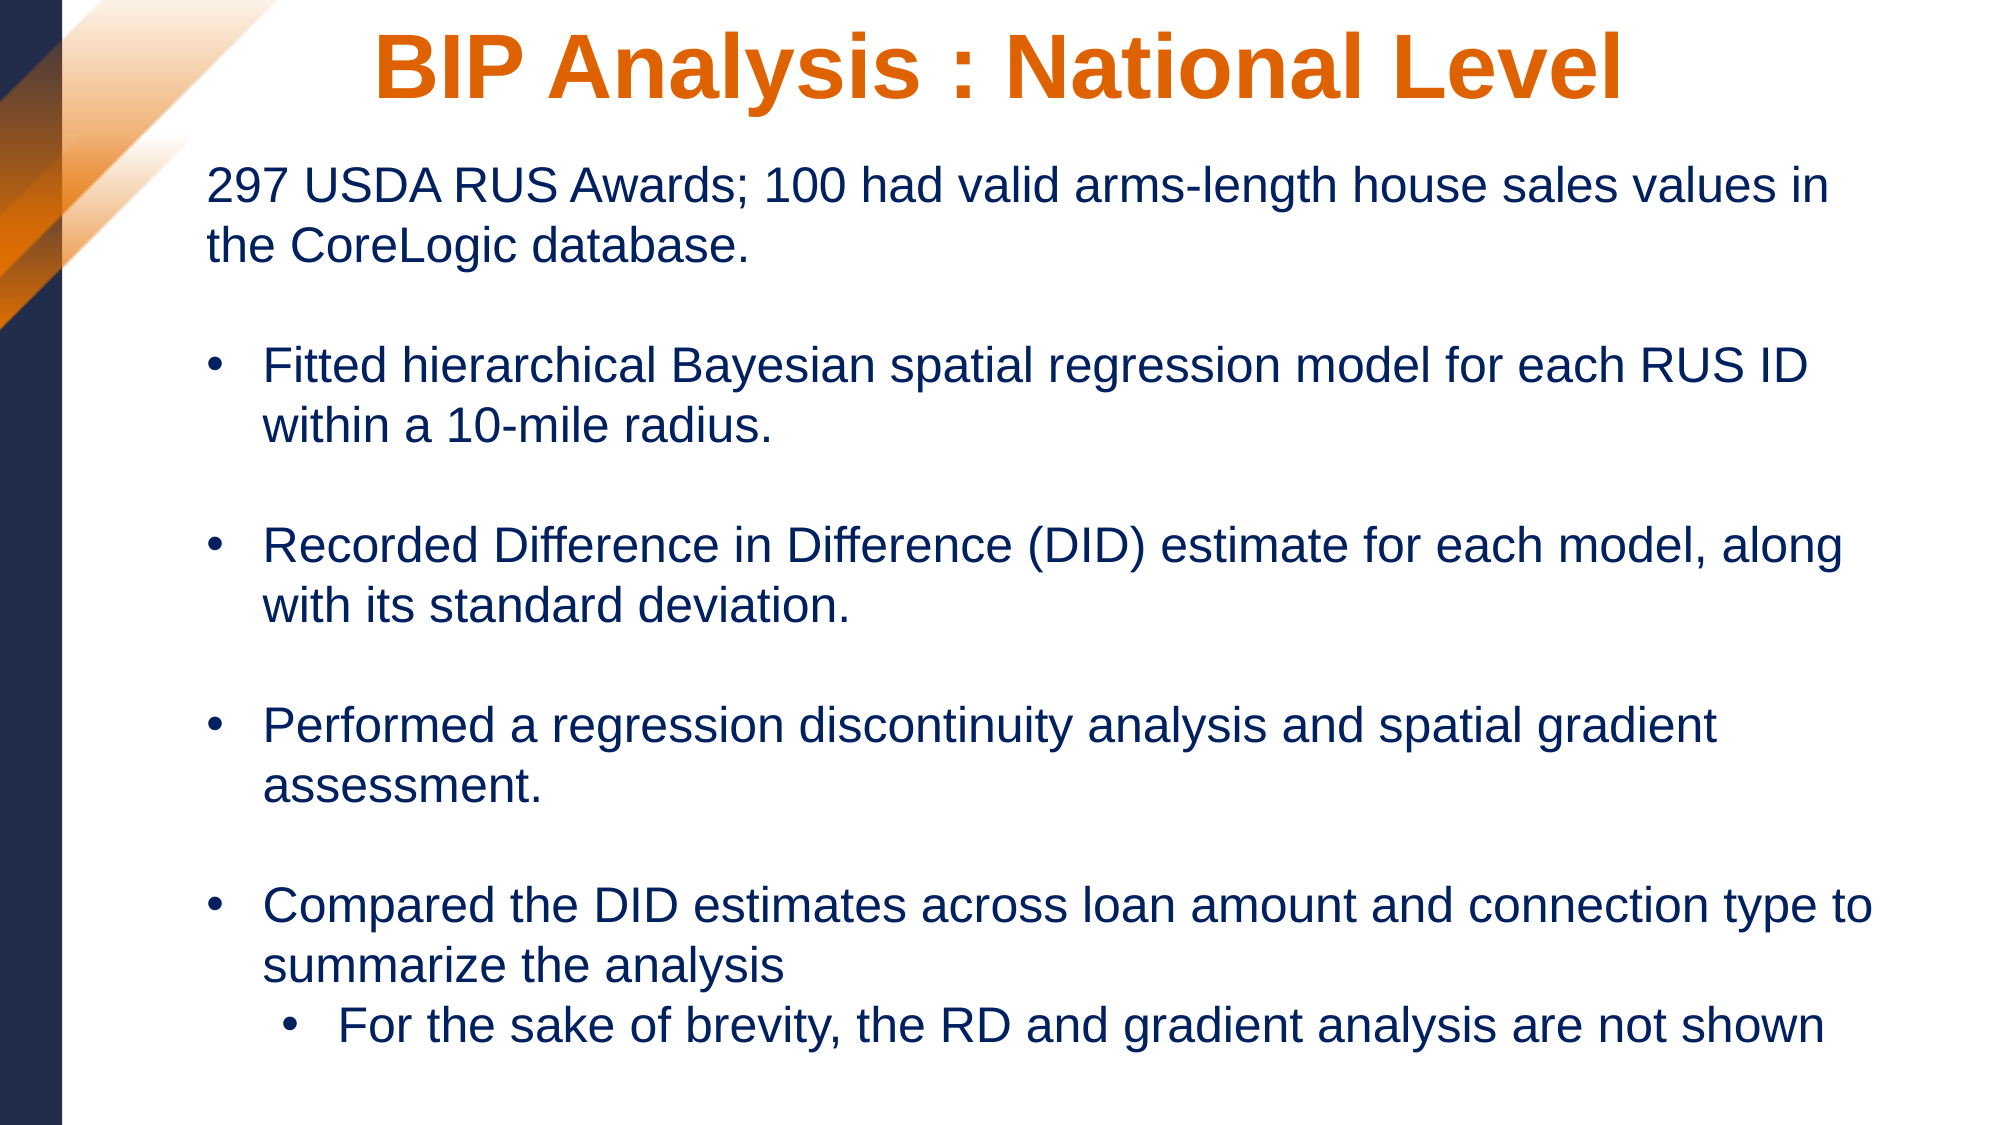

BIP Analysis : National Level
297 USDA RUS Awards; 100 had valid arms-length house sales values in the CoreLogic database.

Fitted hierarchical Bayesian spatial regression model for each RUS ID within a 10-mile radius.

Recorded Difference in Difference (DID) estimate for each model, along with its standard deviation.

Performed a regression discontinuity analysis and spatial gradient assessment.

Compared the DID estimates across loan amount and connection type to summarize the analysis
For the sake of brevity, the RD and gradient analysis are not shown